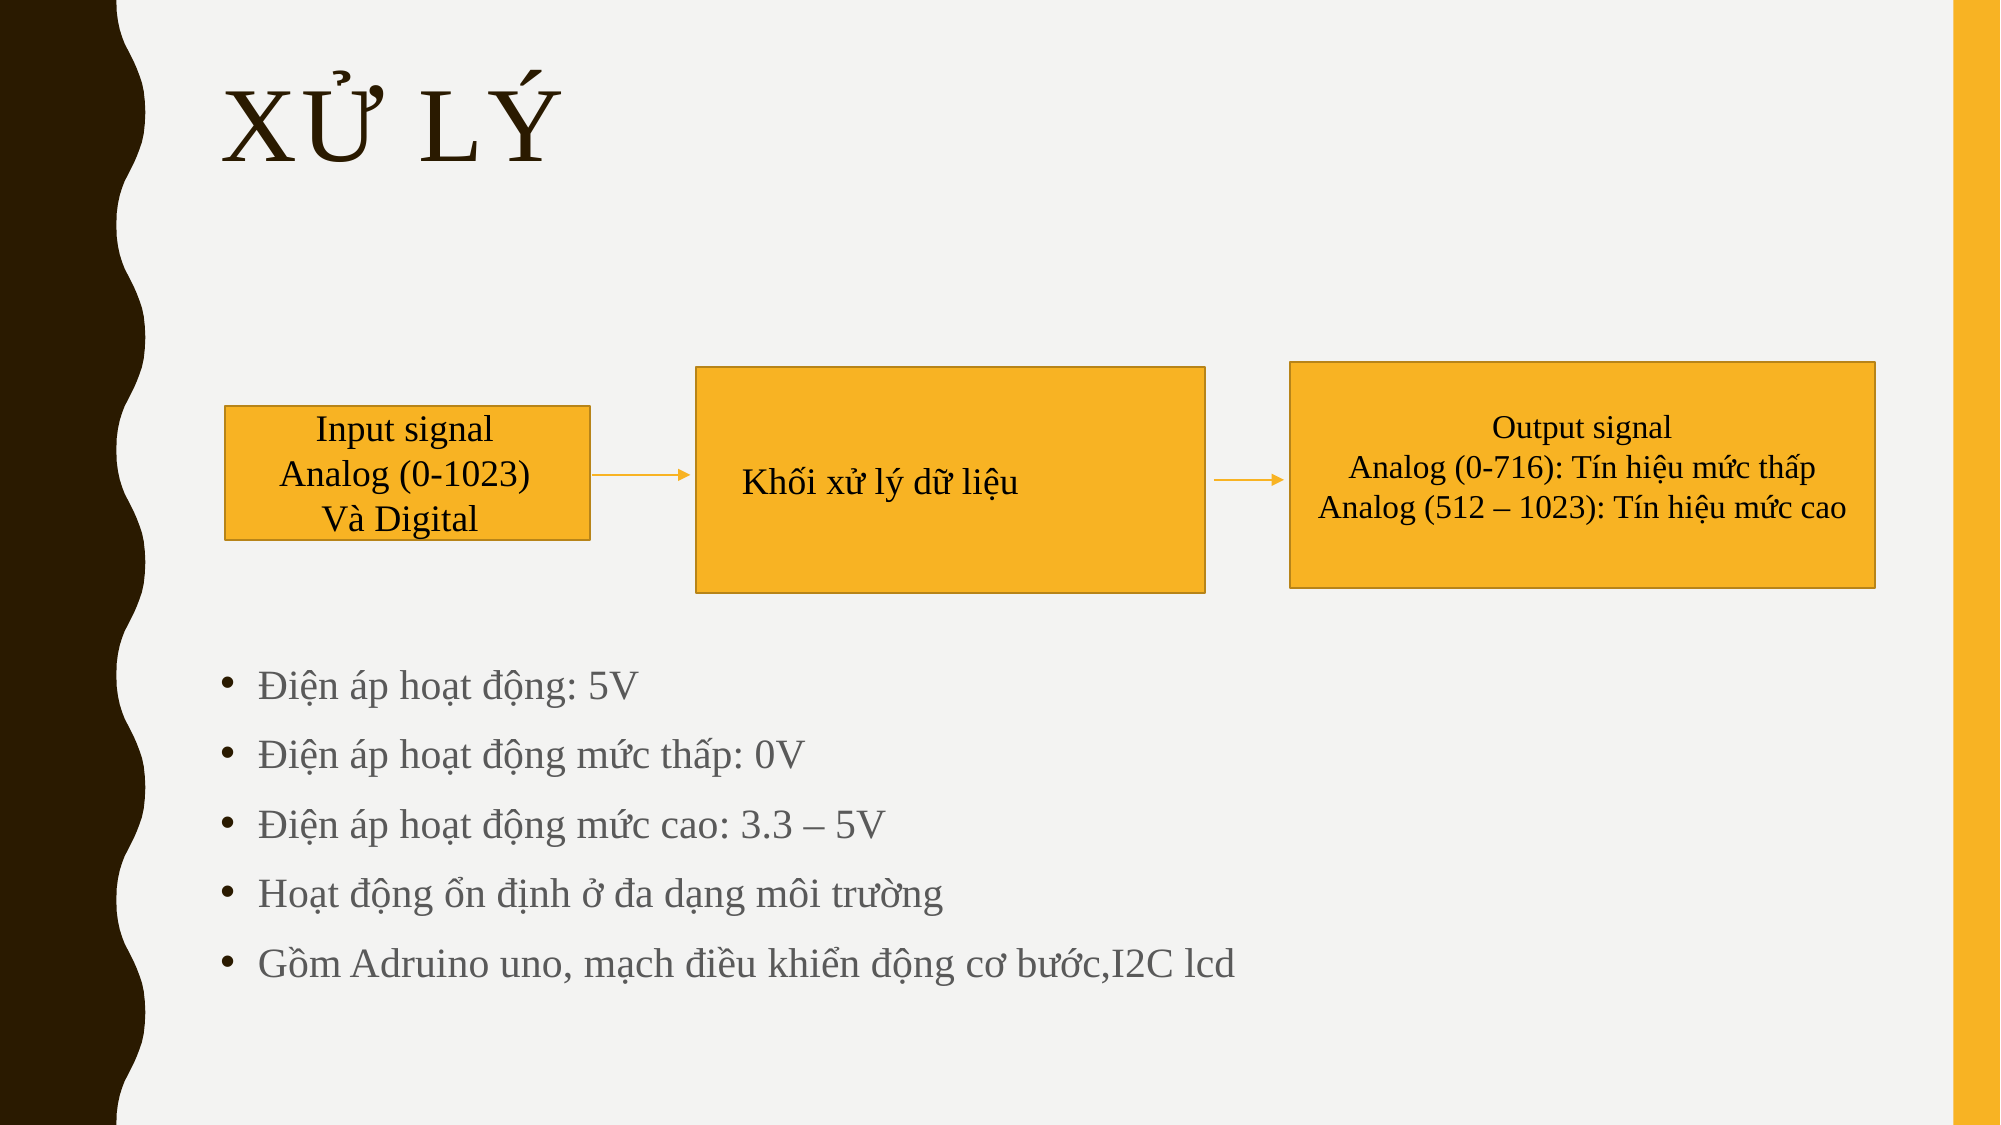

# Xử lý

Input signal
Analog (0-1023)
Và Digital
Output signal
Analog (0-716): Tín hiệu mức thấp
Analog (512 – 1023): Tín hiệu mức cao

Khối xử lý dữ liệu
Điện áp hoạt động: 5V
Điện áp hoạt động mức thấp: 0V
Điện áp hoạt động mức cao: 3.3 – 5V
Hoạt động ổn định ở đa dạng môi trường
Gồm Adruino uno, mạch điều khiển động cơ bước,I2C lcd